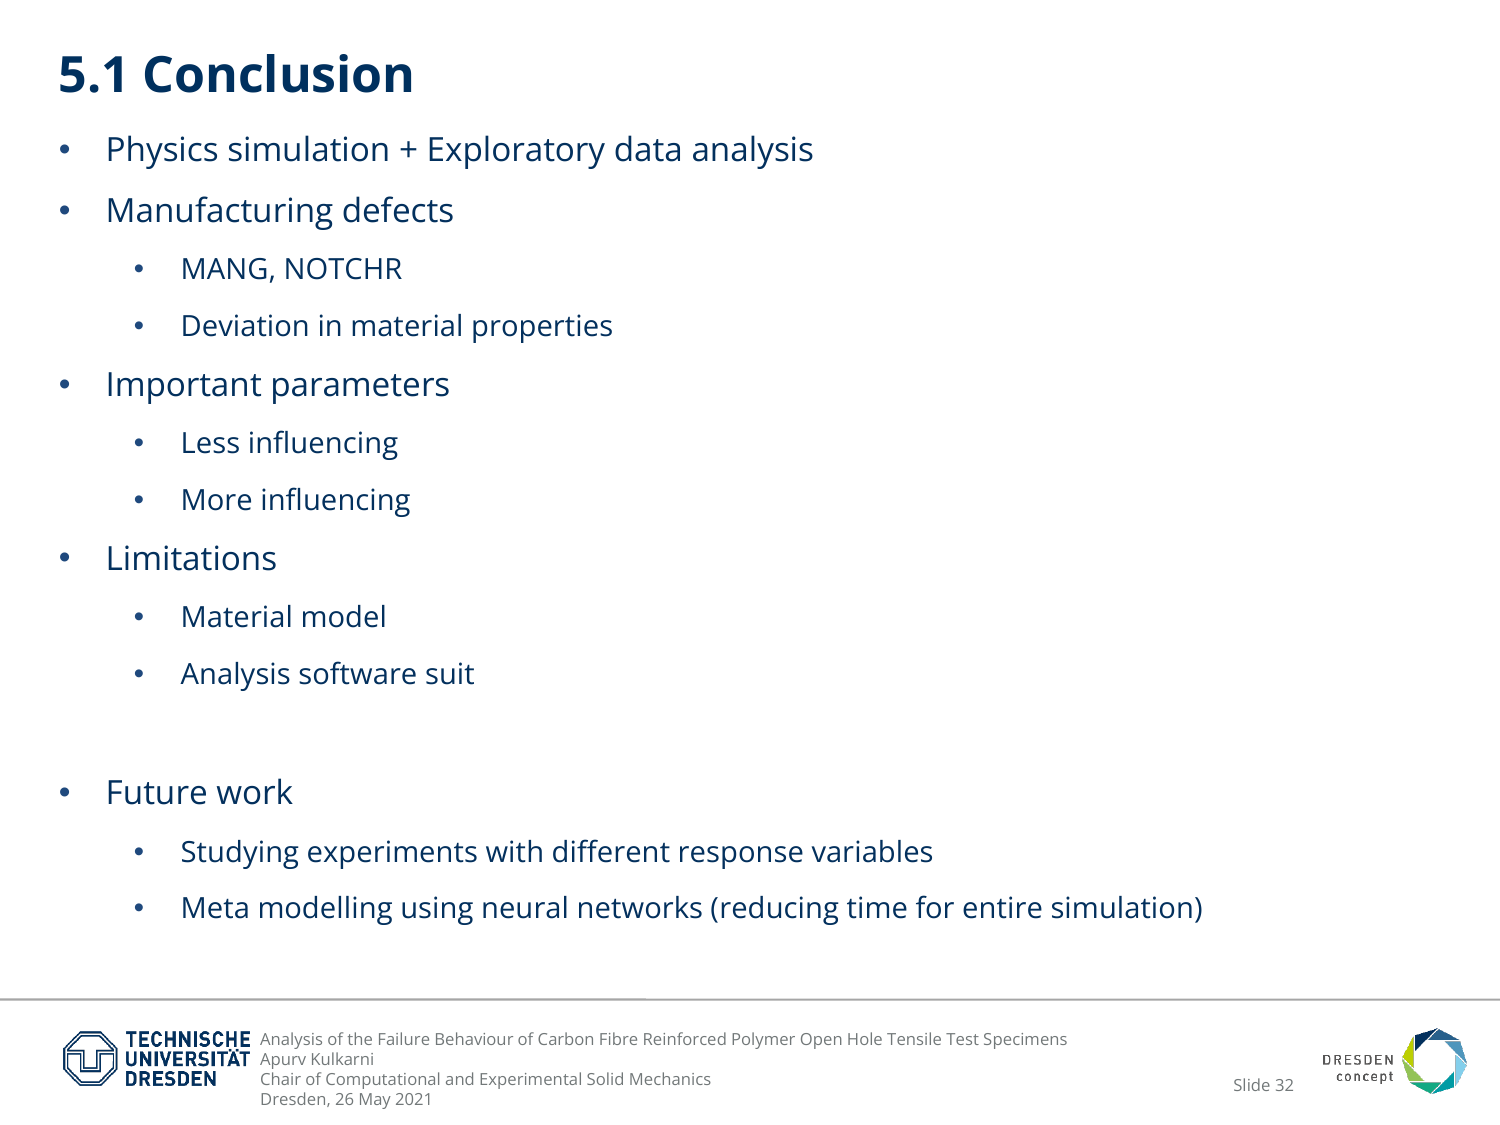

# 5.1 Conclusion

Physics simulation + Exploratory data analysis
Manufacturing defects
MANG, NOTCHR
Deviation in material properties
Important parameters
Less influencing
More influencing
Limitations
Material model
Analysis software suit

Future work
Studying experiments with different response variables
Meta modelling using neural networks (reducing time for entire simulation)